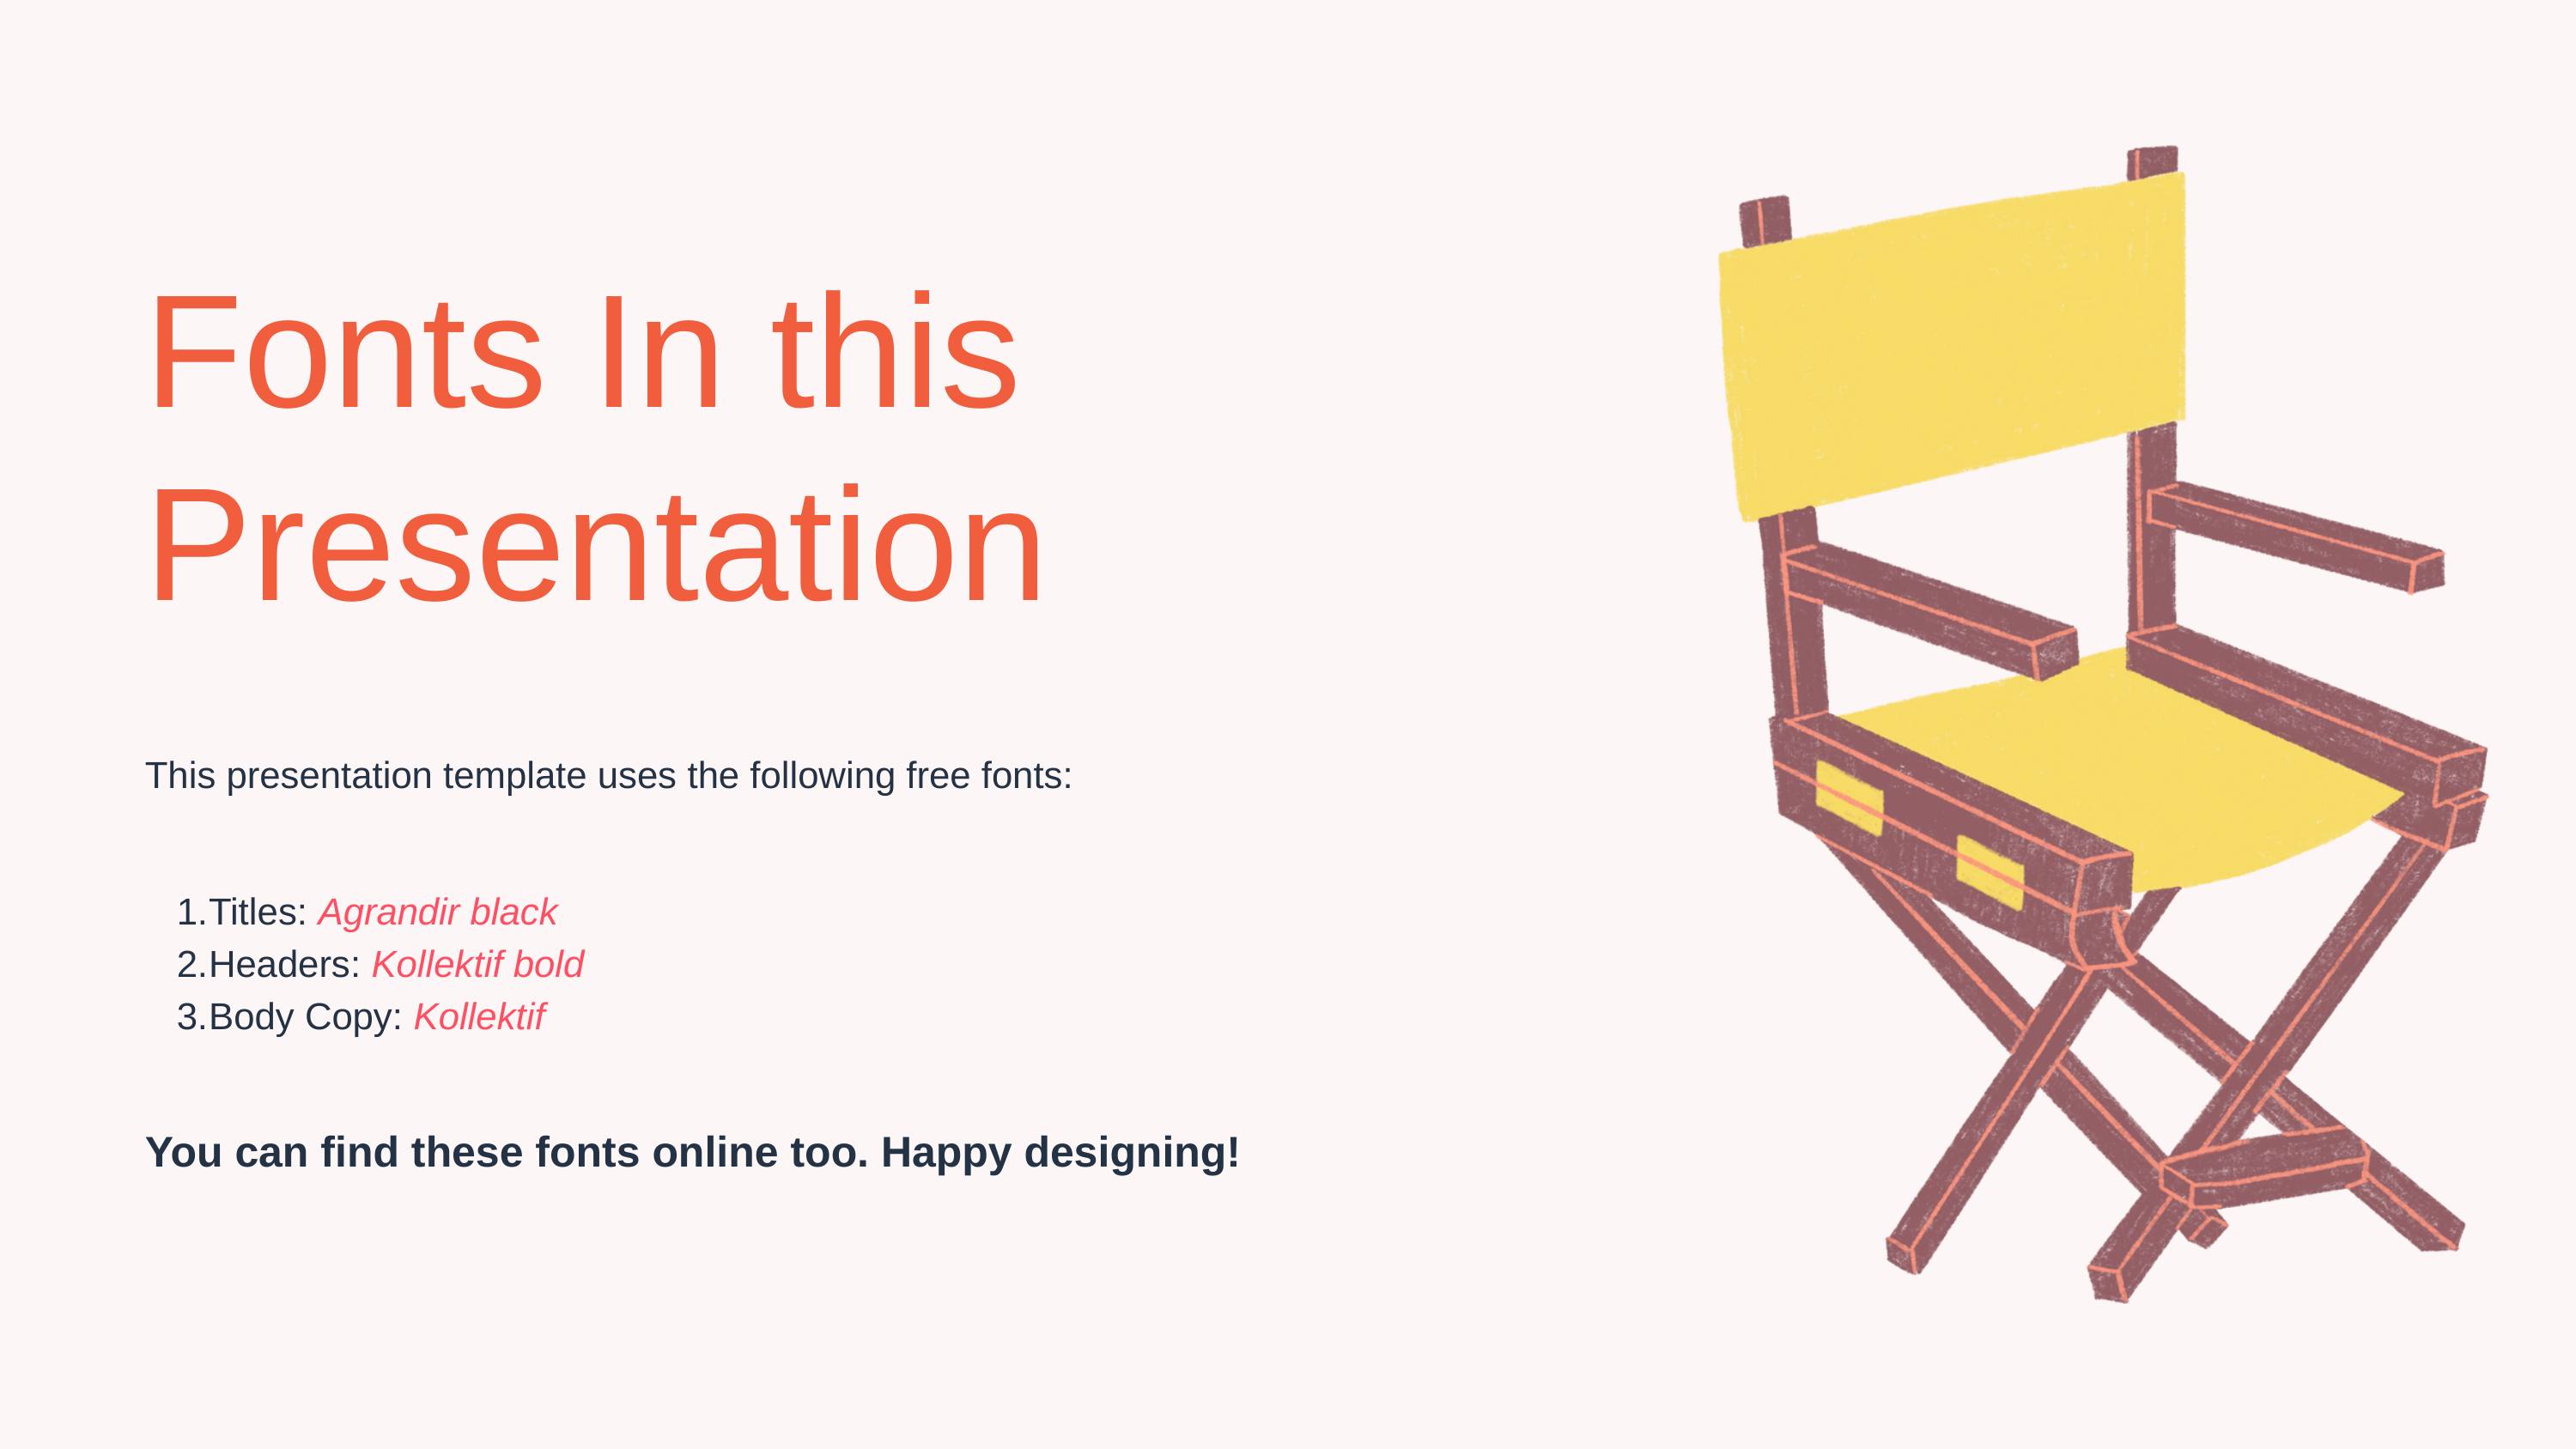

Fonts In this Presentation
This presentation template uses the following free fonts:
Titles: Agrandir black
Headers: Kollektif bold
Body Copy: Kollektif
You can find these fonts online too. Happy designing!